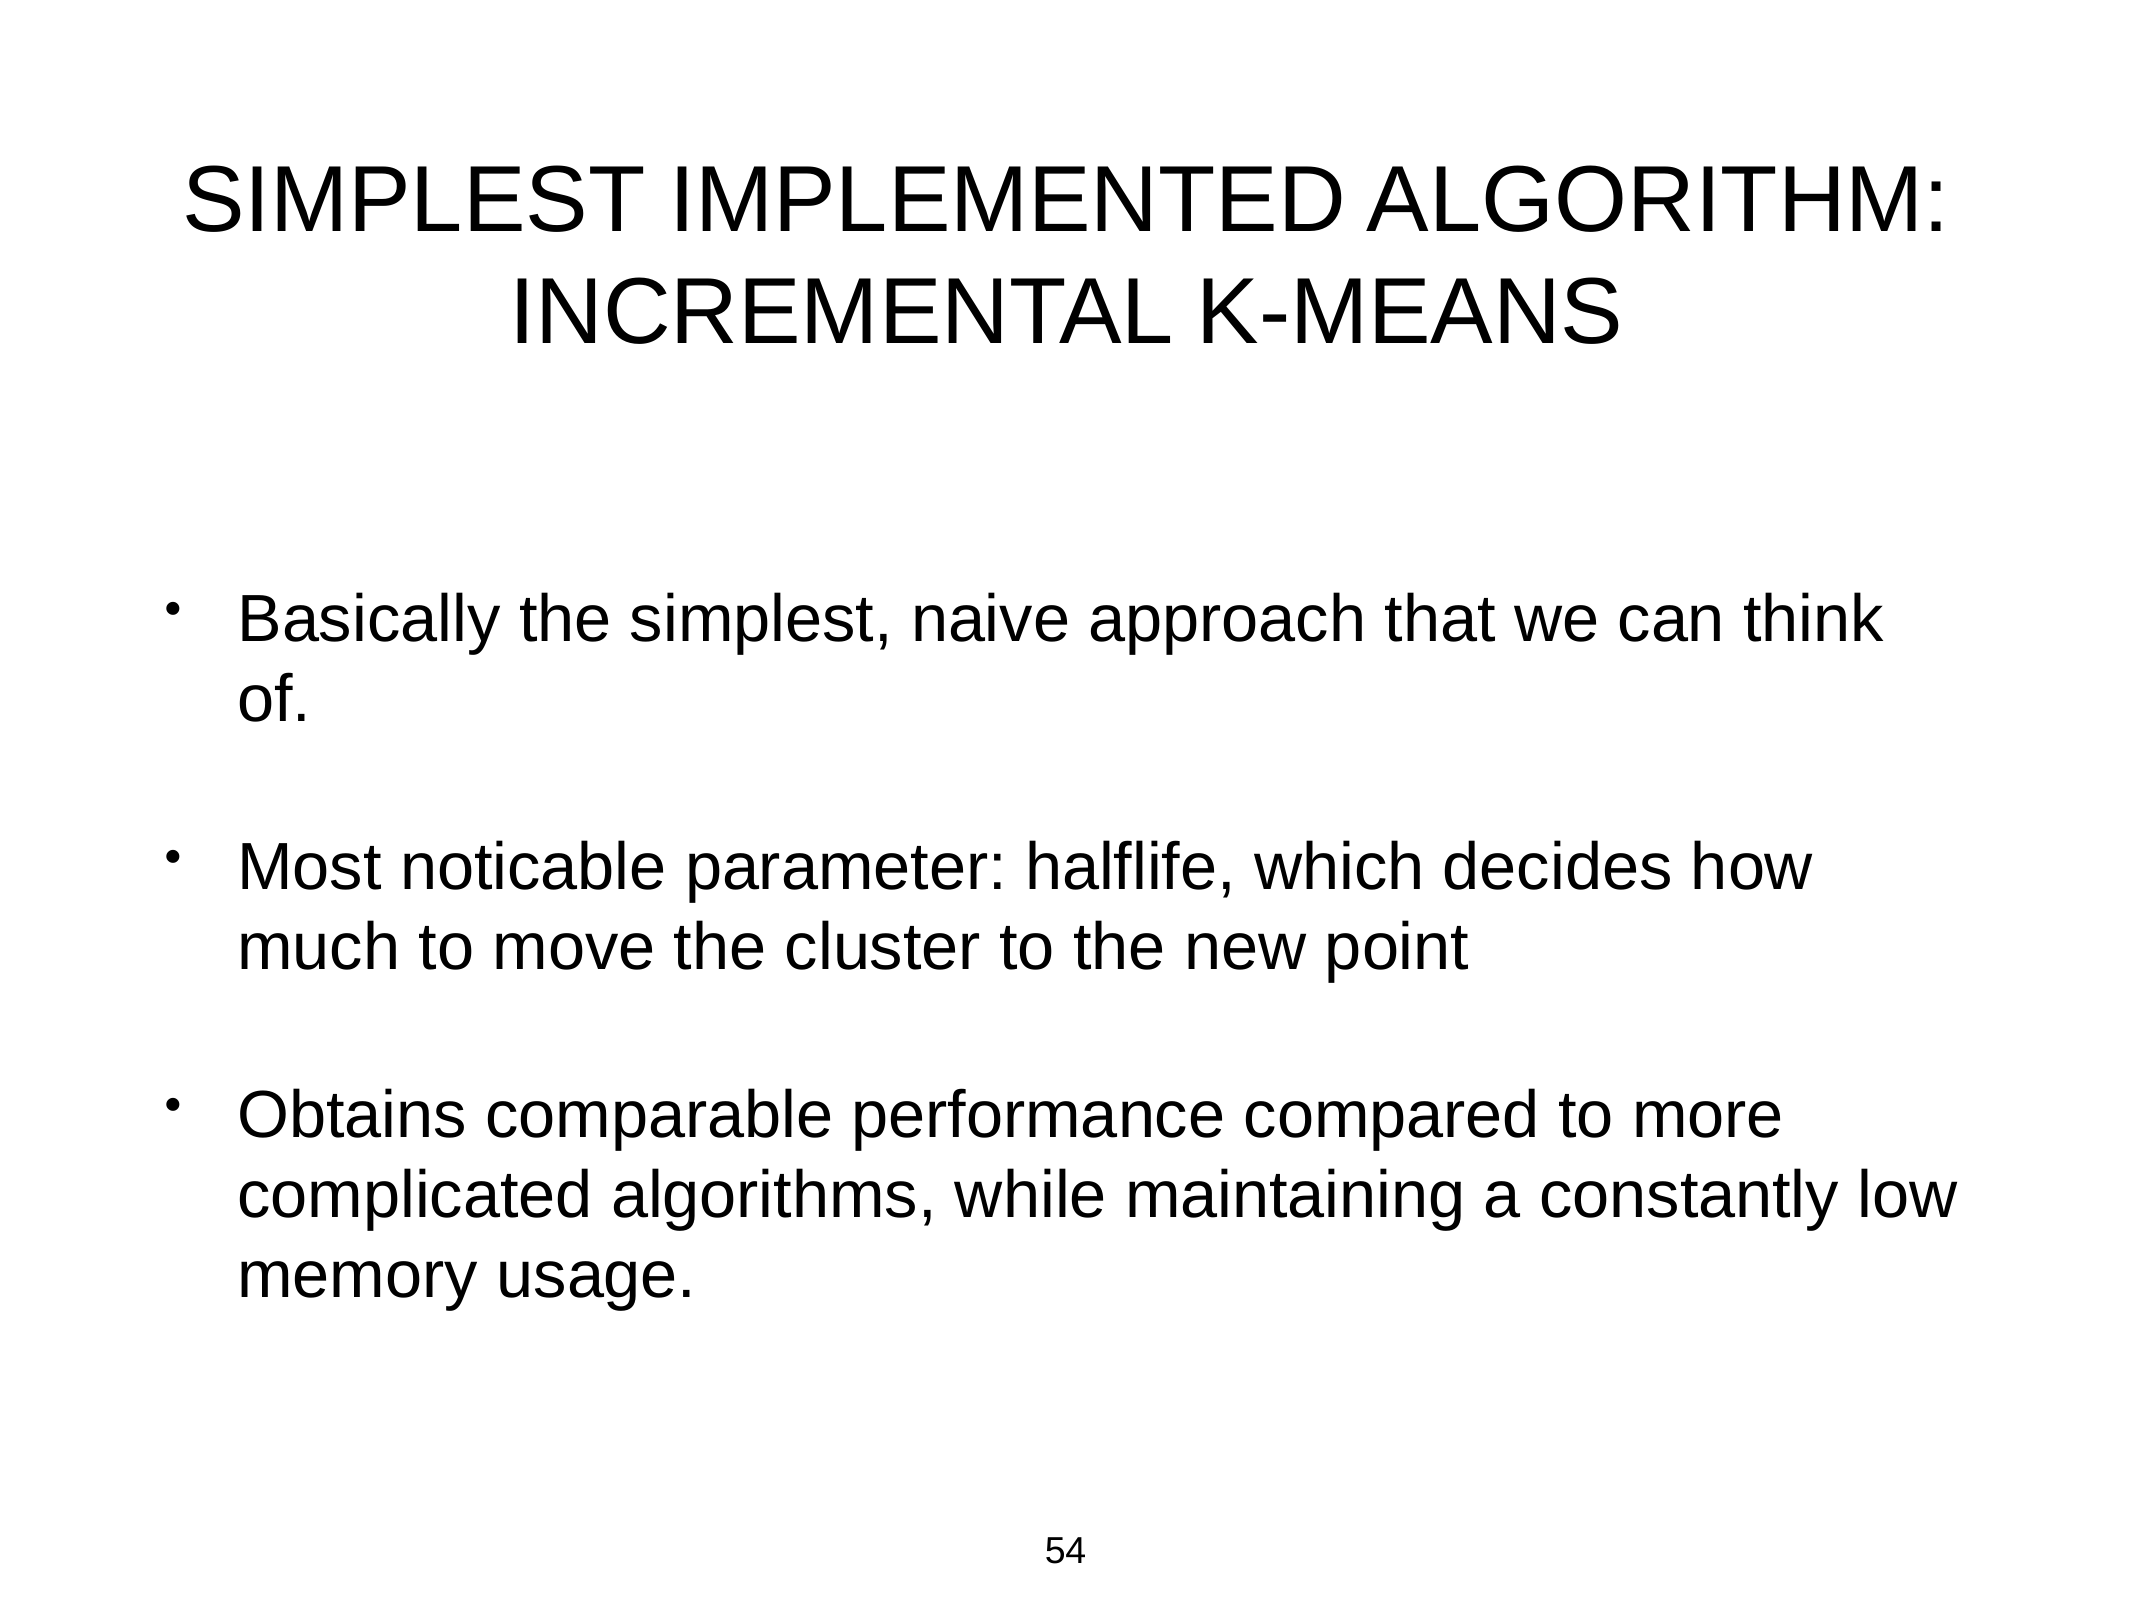

# SIMPLEST IMPLEMENTED ALGORITHM: INCREMENTAL K-MEANS
Basically the simplest, naive approach that we can think of.
Most noticable parameter: halflife, which decides how much to move the cluster to the new point
Obtains comparable performance compared to more complicated algorithms, while maintaining a constantly low memory usage.
54